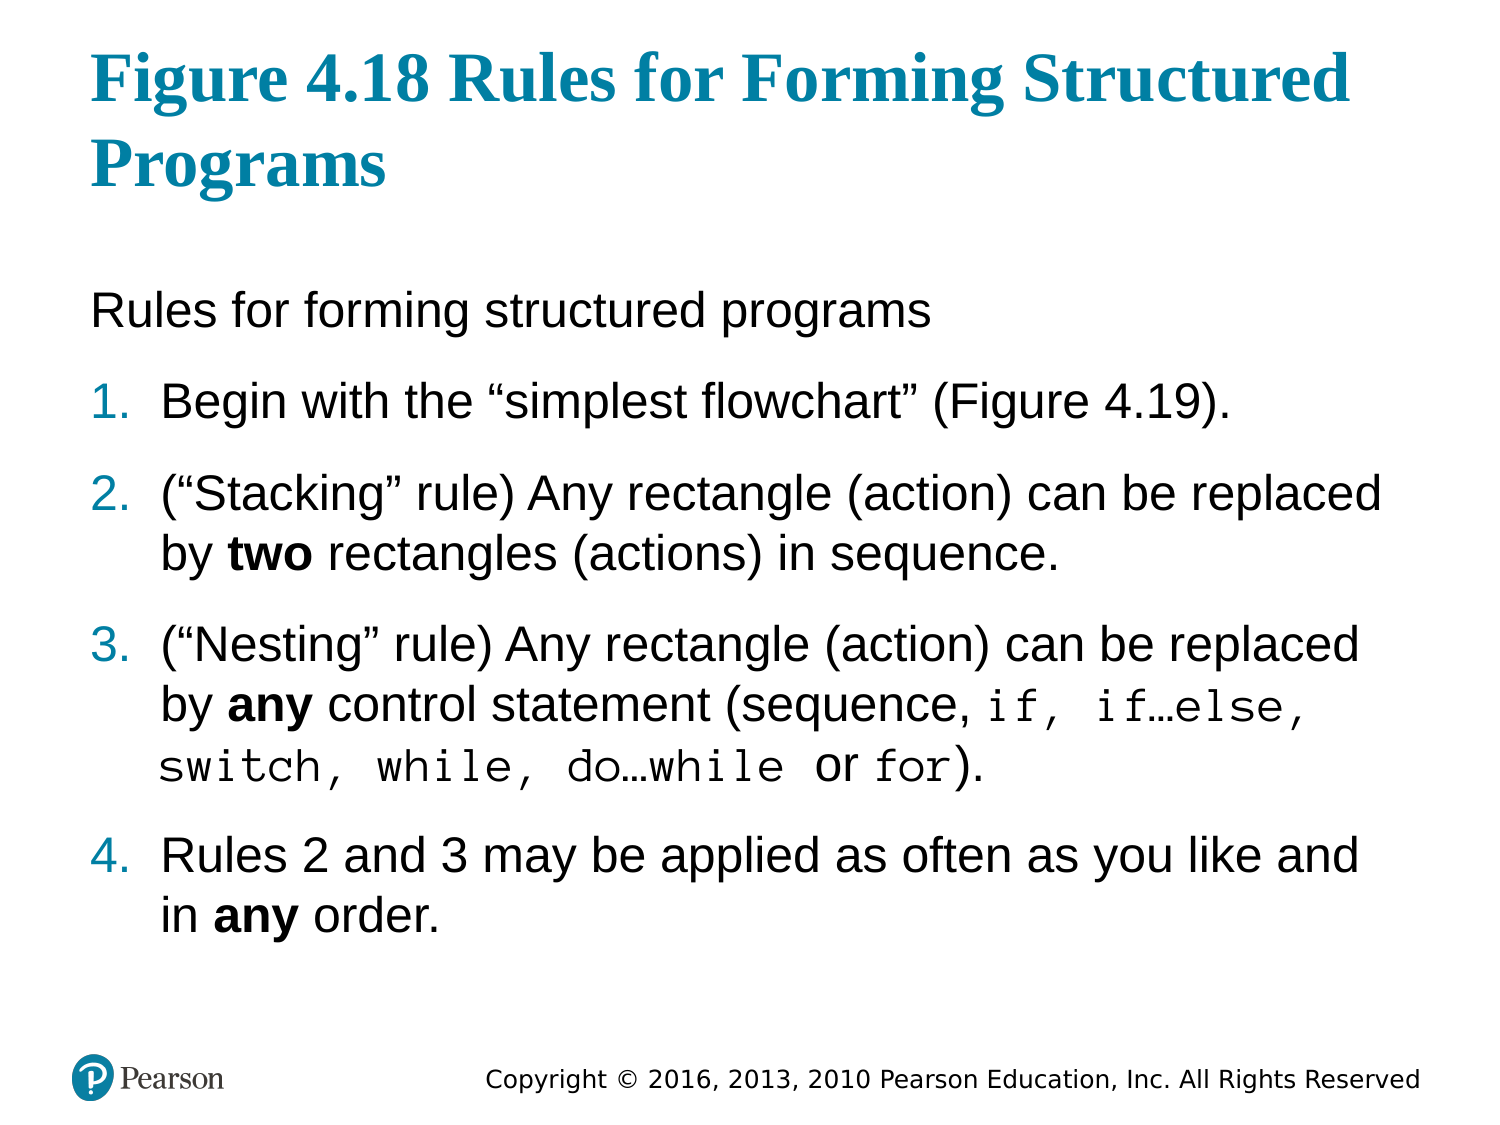

# Figure 4.18 Rules for Forming Structured Programs
Rules for forming structured programs
Begin with the “simplest flowchart” (Figure 4.19).
(“Stacking” rule) Any rectangle (action) can be replaced by two rectangles (actions) in sequence.
(“Nesting” rule) Any rectangle (action) can be replaced by any control statement (sequence, if, if…else, switch, while, do…while or for).
Rules 2 and 3 may be applied as often as you like and in any order.